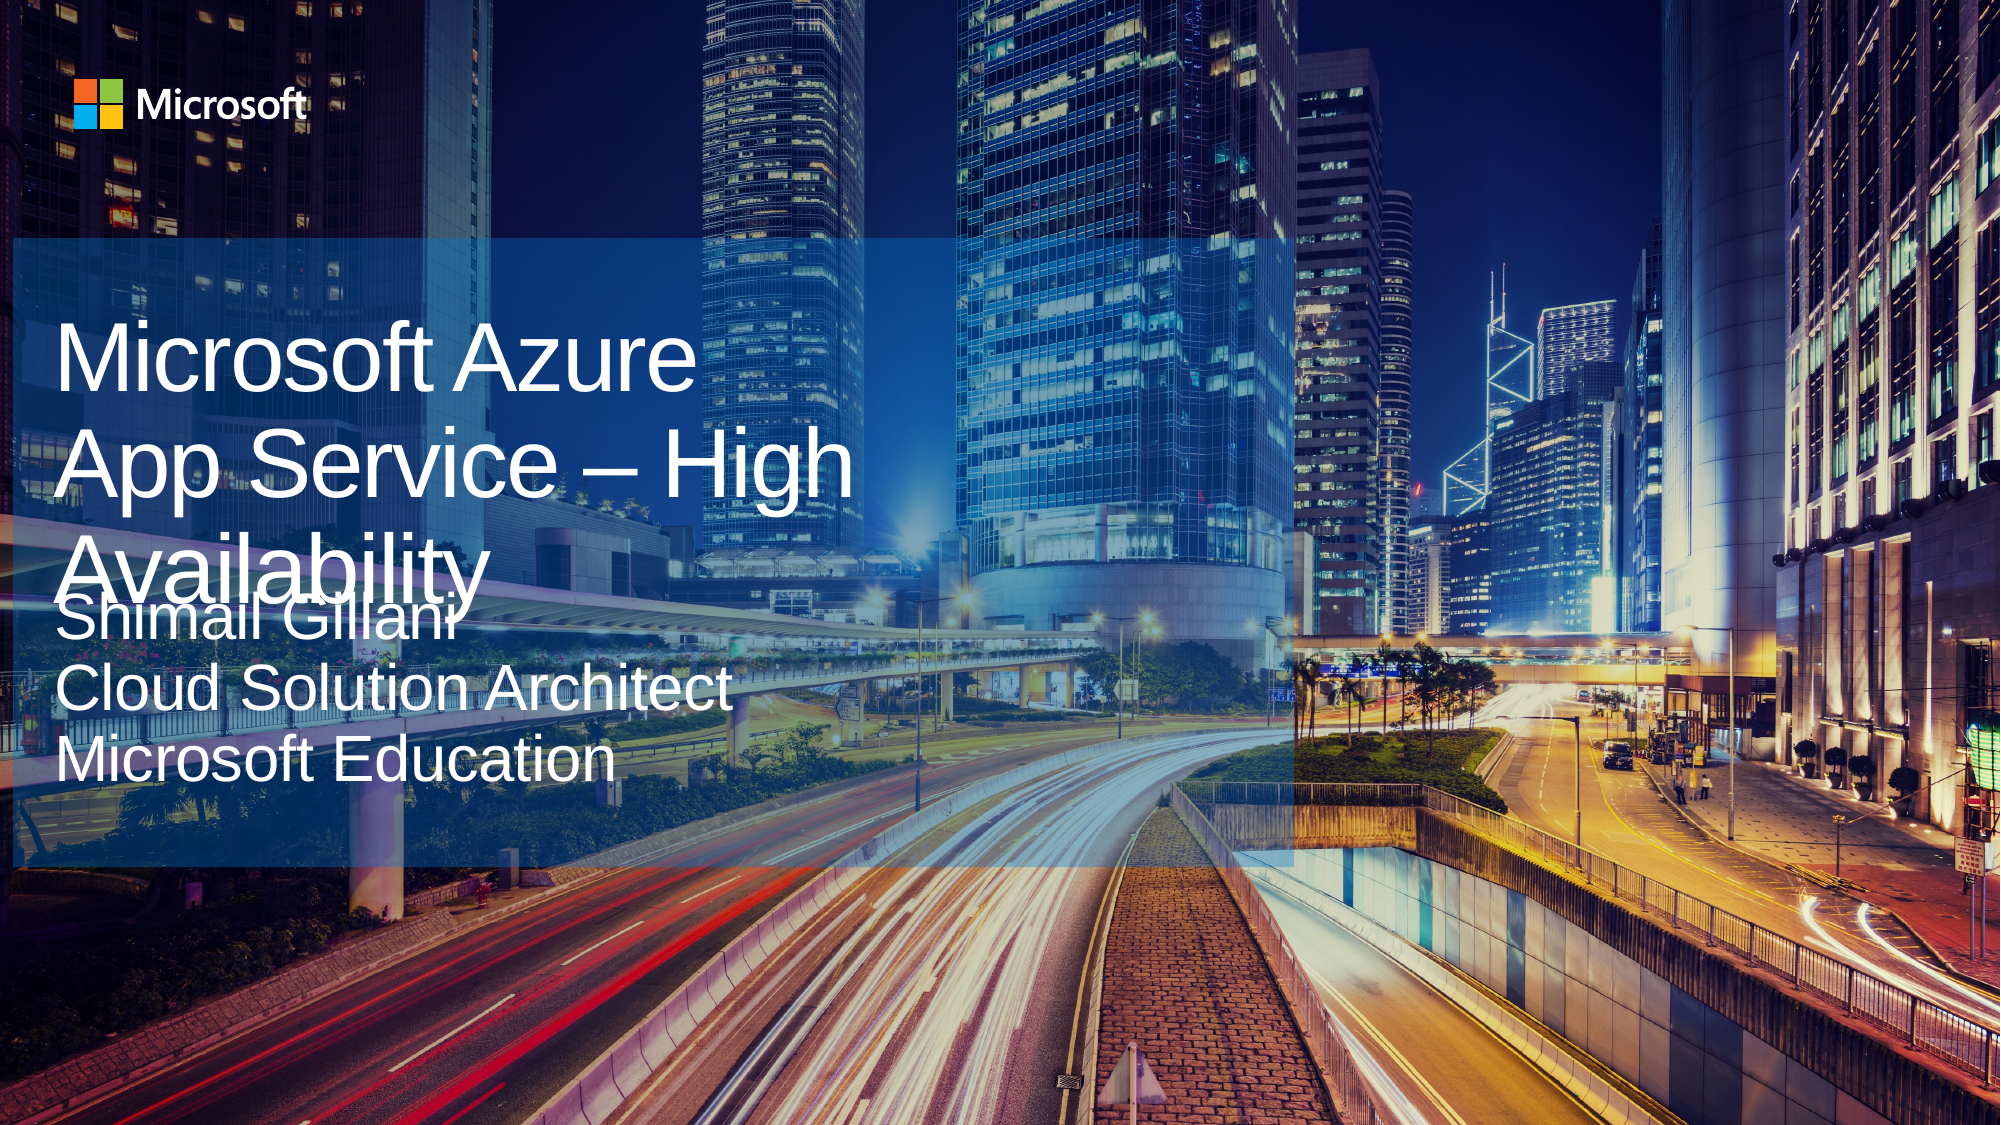

Microsoft Azure
App Service – High Availability

Shimail Gillani
Cloud Solution Architect
Microsoft Education